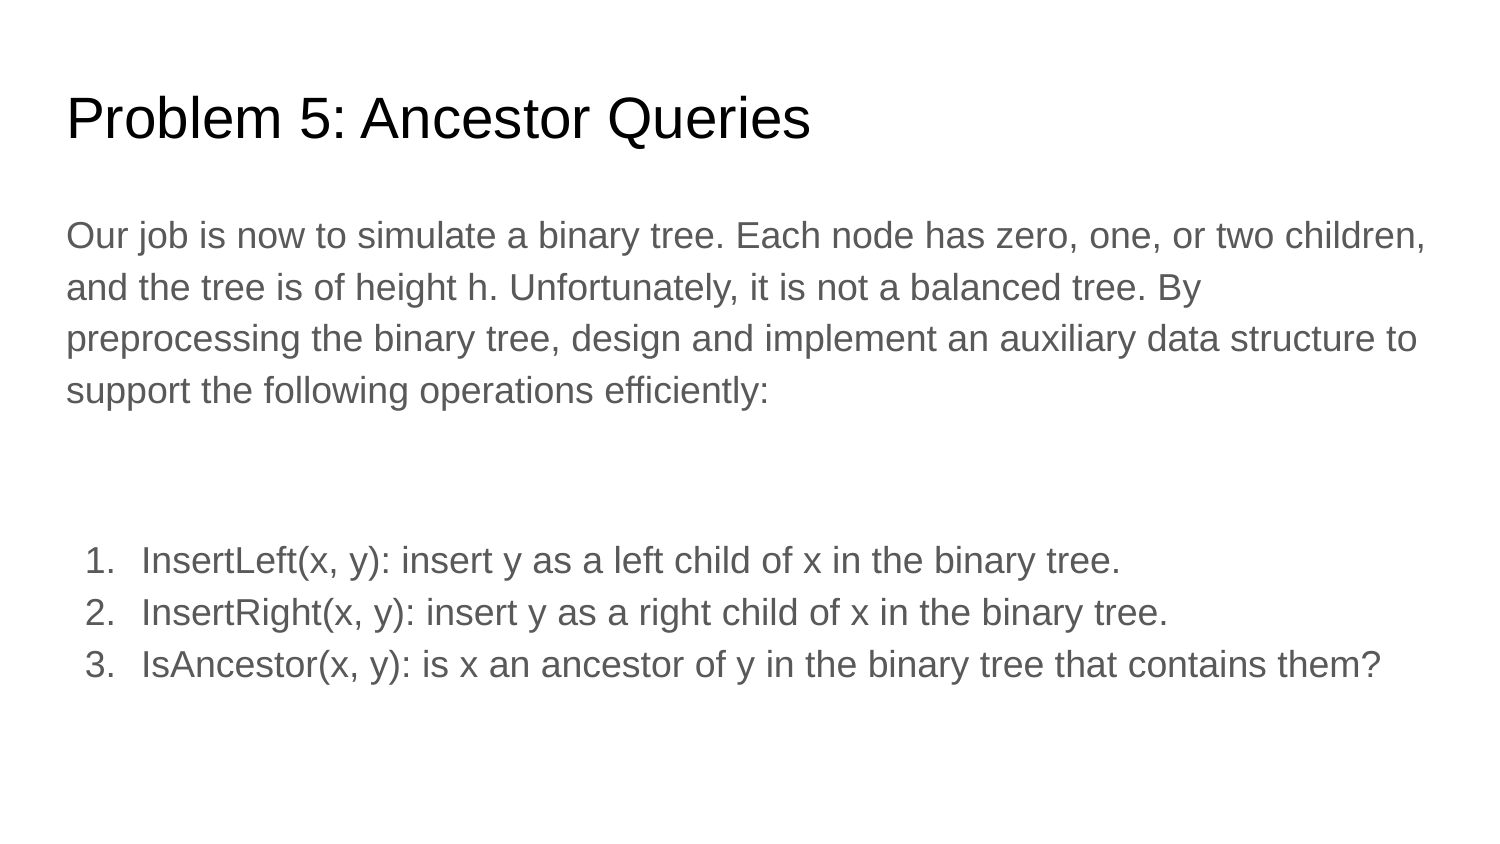

# Problem 5: Ancestor Queries

Our job is now to simulate a binary tree. Each node has zero, one, or two children, and the tree is of height h. Unfortunately, it is not a balanced tree. By preprocessing the binary tree, design and implement an auxiliary data structure to support the following operations eﬀiciently:

InsertLeft(x, y): insert y as a left child of x in the binary tree.
InsertRight(x, y): insert y as a right child of x in the binary tree.
IsAncestor(x, y): is x an ancestor of y in the binary tree that contains them?